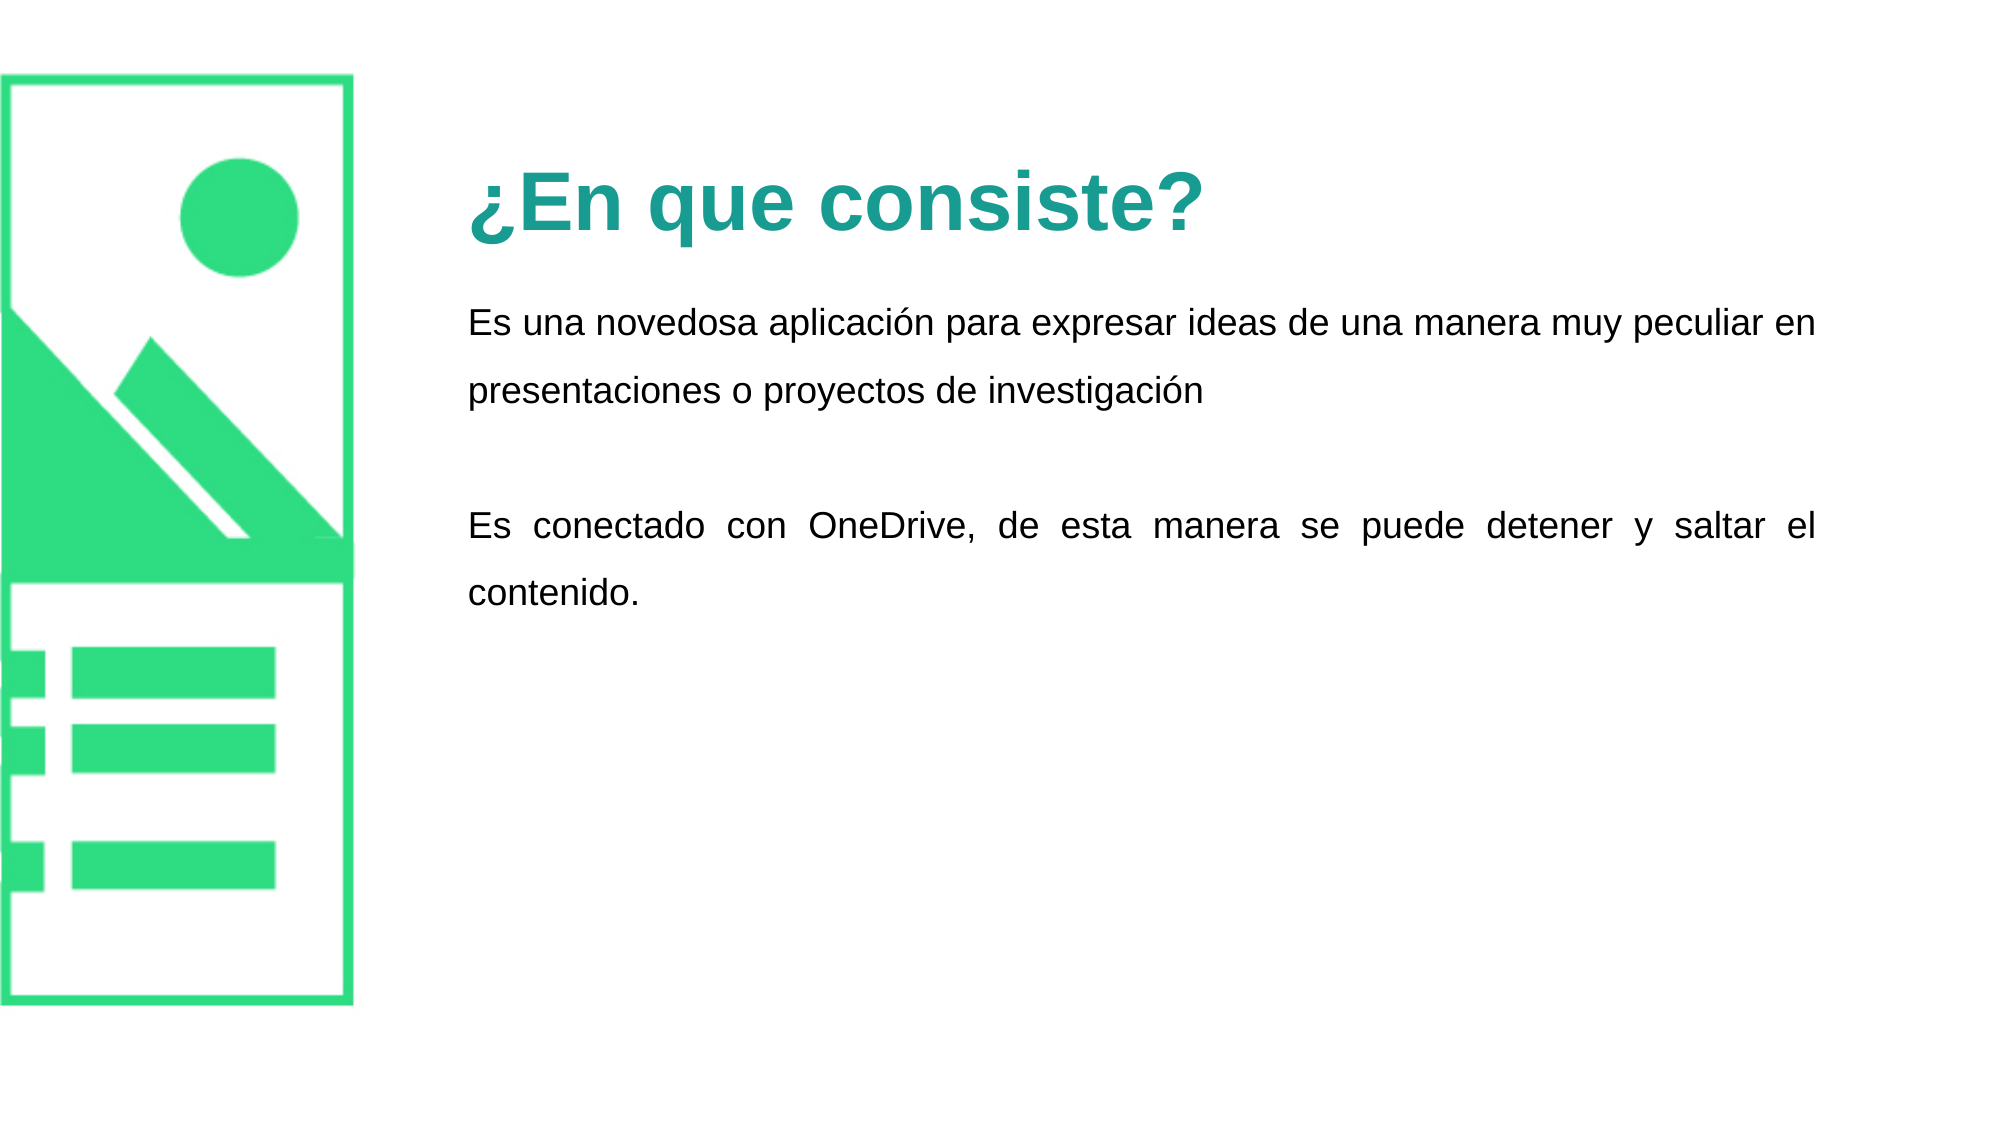

¿En que consiste?
Es una novedosa aplicación para expresar ideas de una manera muy peculiar en presentaciones o proyectos de investigación

Es conectado con OneDrive, de esta manera se puede detener y saltar el contenido.